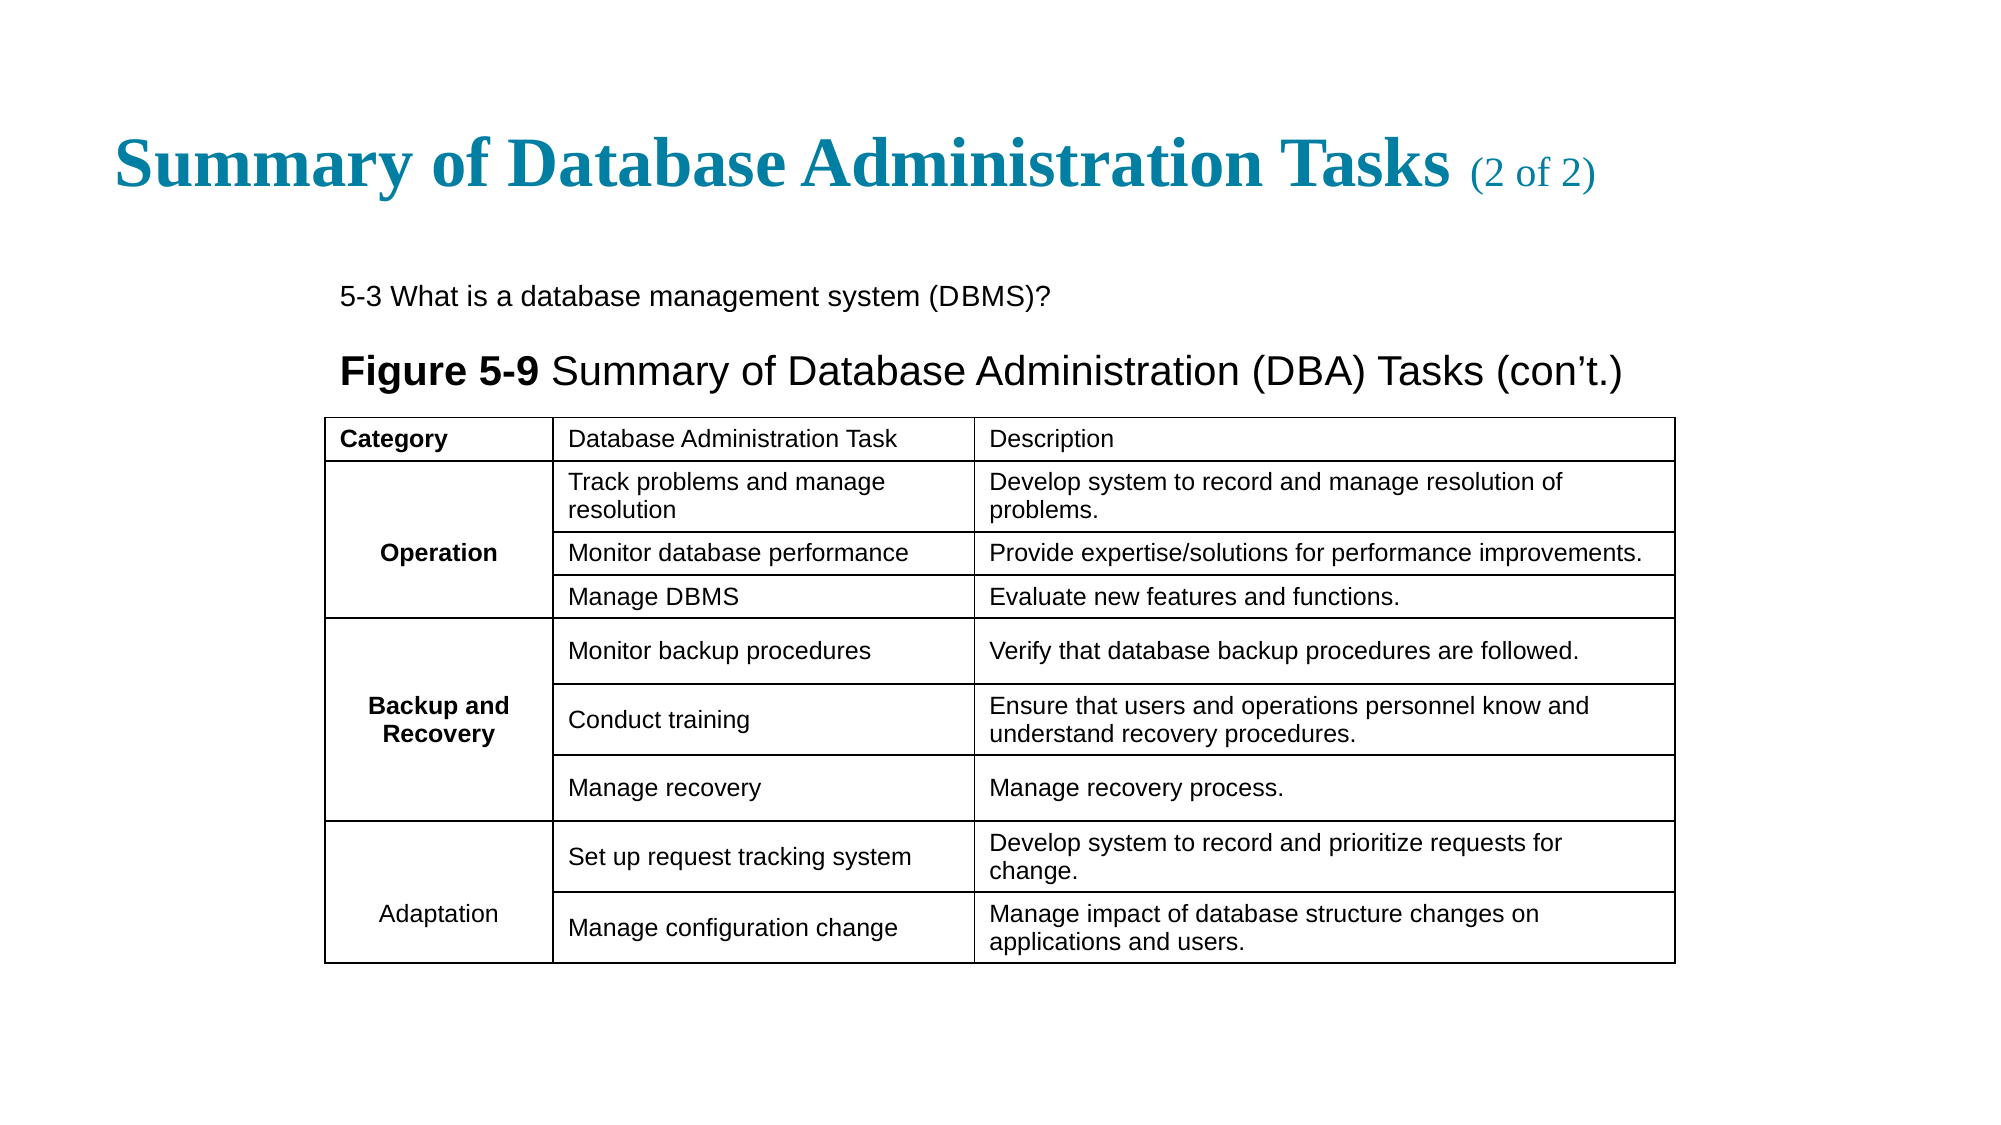

# Summary of Database Administration Tasks (2 of 2)
5-3 What is a database management system (D B M S)?
Figure 5-9 Summary of Database Administration (D B A) Tasks (con’t.)
| Category | Database Administration Task | Description |
| --- | --- | --- |
|  | Track problems and manage resolution | Develop system to record and manage resolution of problems. |
| Operation | Monitor database performance | Provide expertise/solutions for performance improvements. |
|  | Manage D B M S | Evaluate new features and functions. |
|  | Monitor backup procedures | Verify that database backup procedures are followed. |
| Backup and Recovery | Conduct training | Ensure that users and operations personnel know and understand recovery procedures. |
|  | Manage recovery | Manage recovery process. |
|  | Set up request tracking system | Develop system to record and prioritize requests for change. |
| Adaptation | Manage configuration change | Manage impact of database structure changes on applications and users. |